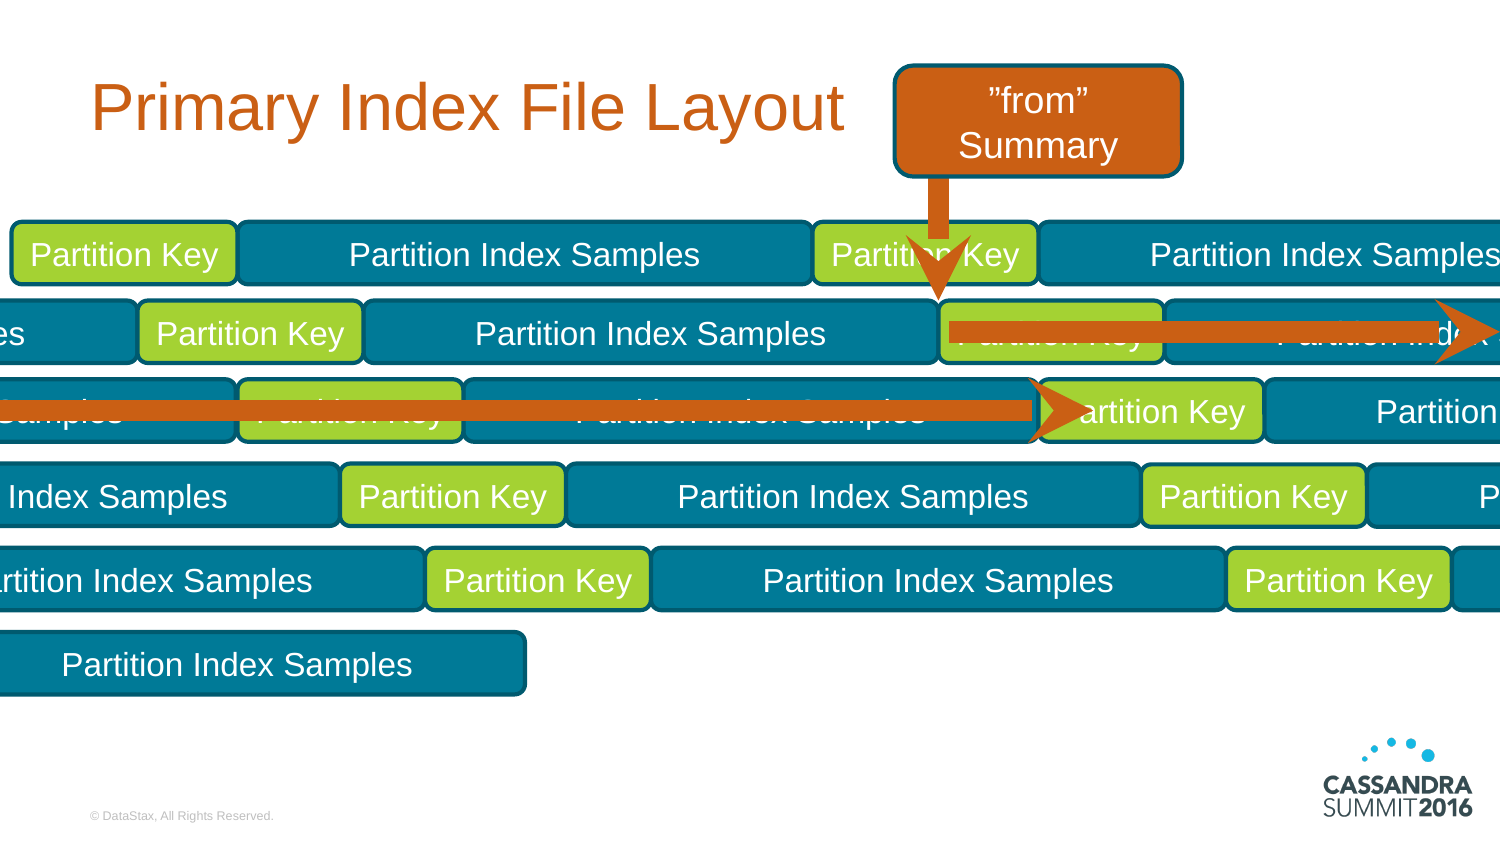

# Primary Index File Layout
”from” Summary
Partition Key
Partition Index Samples
Partition Key
Partition Index Samples
Partition Index Samples
Partition Key
Partition Index Samples
Partition Key
Partition Index Samples
Partition Index Samples
Partition Key
Partition Index Samples
Partition Key
Partition Index Samples
Partition Index Samples
Partition Key
Partition Index Samples
Partition Key
Partition Index Samples
Partition Index Samples
Partition Key
Partition Index Samples
Partition Key
Partition Index Samples
Partition Index Samples
© DataStax, All Rights Reserved.